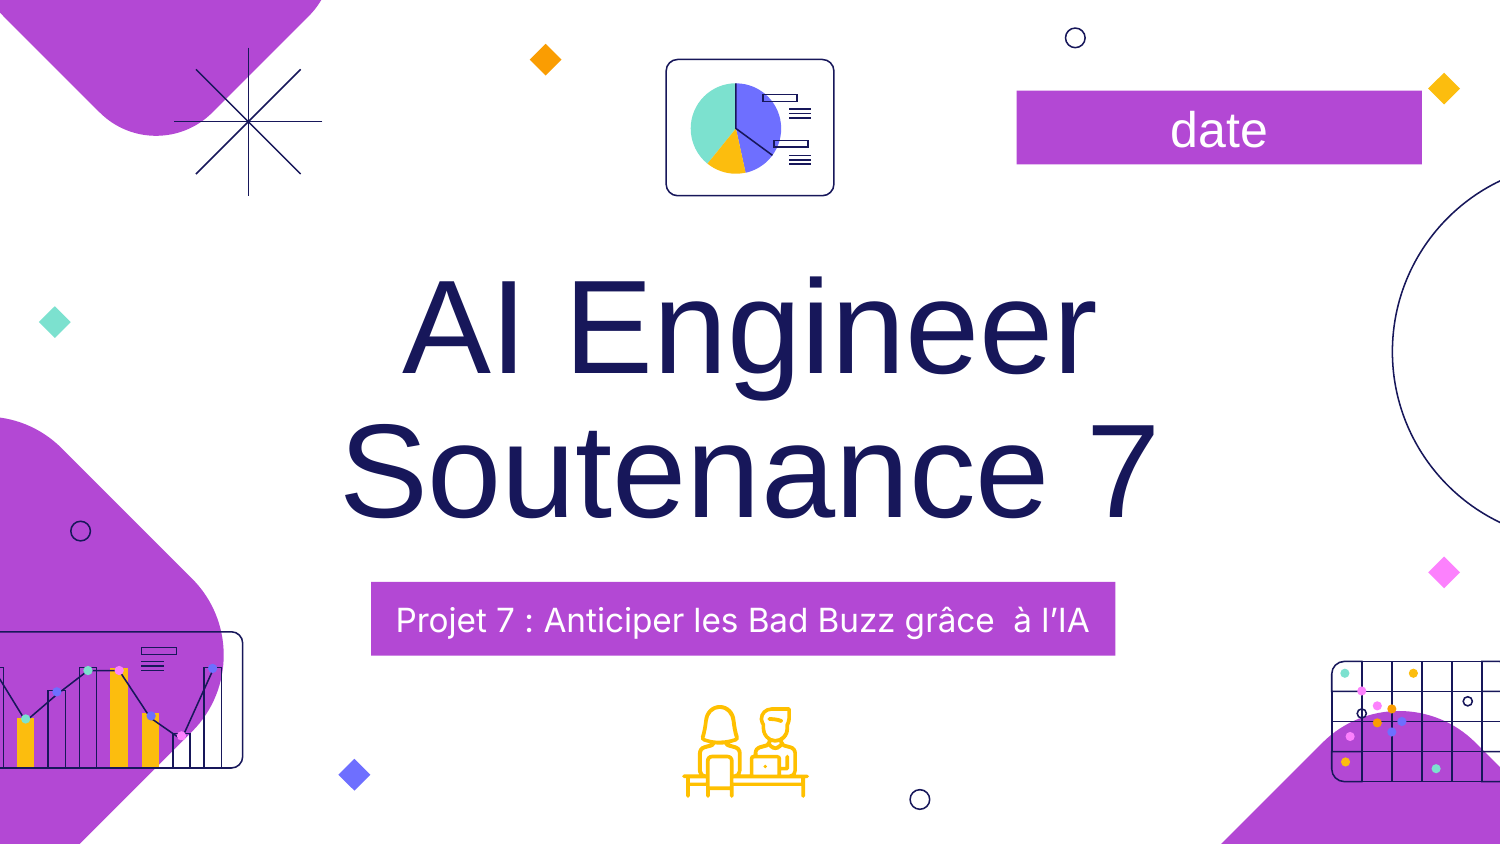

date
# AI Engineer
Soutenance 7
Projet 7 : Anticiper les Bad Buzz grâce  à l’IA